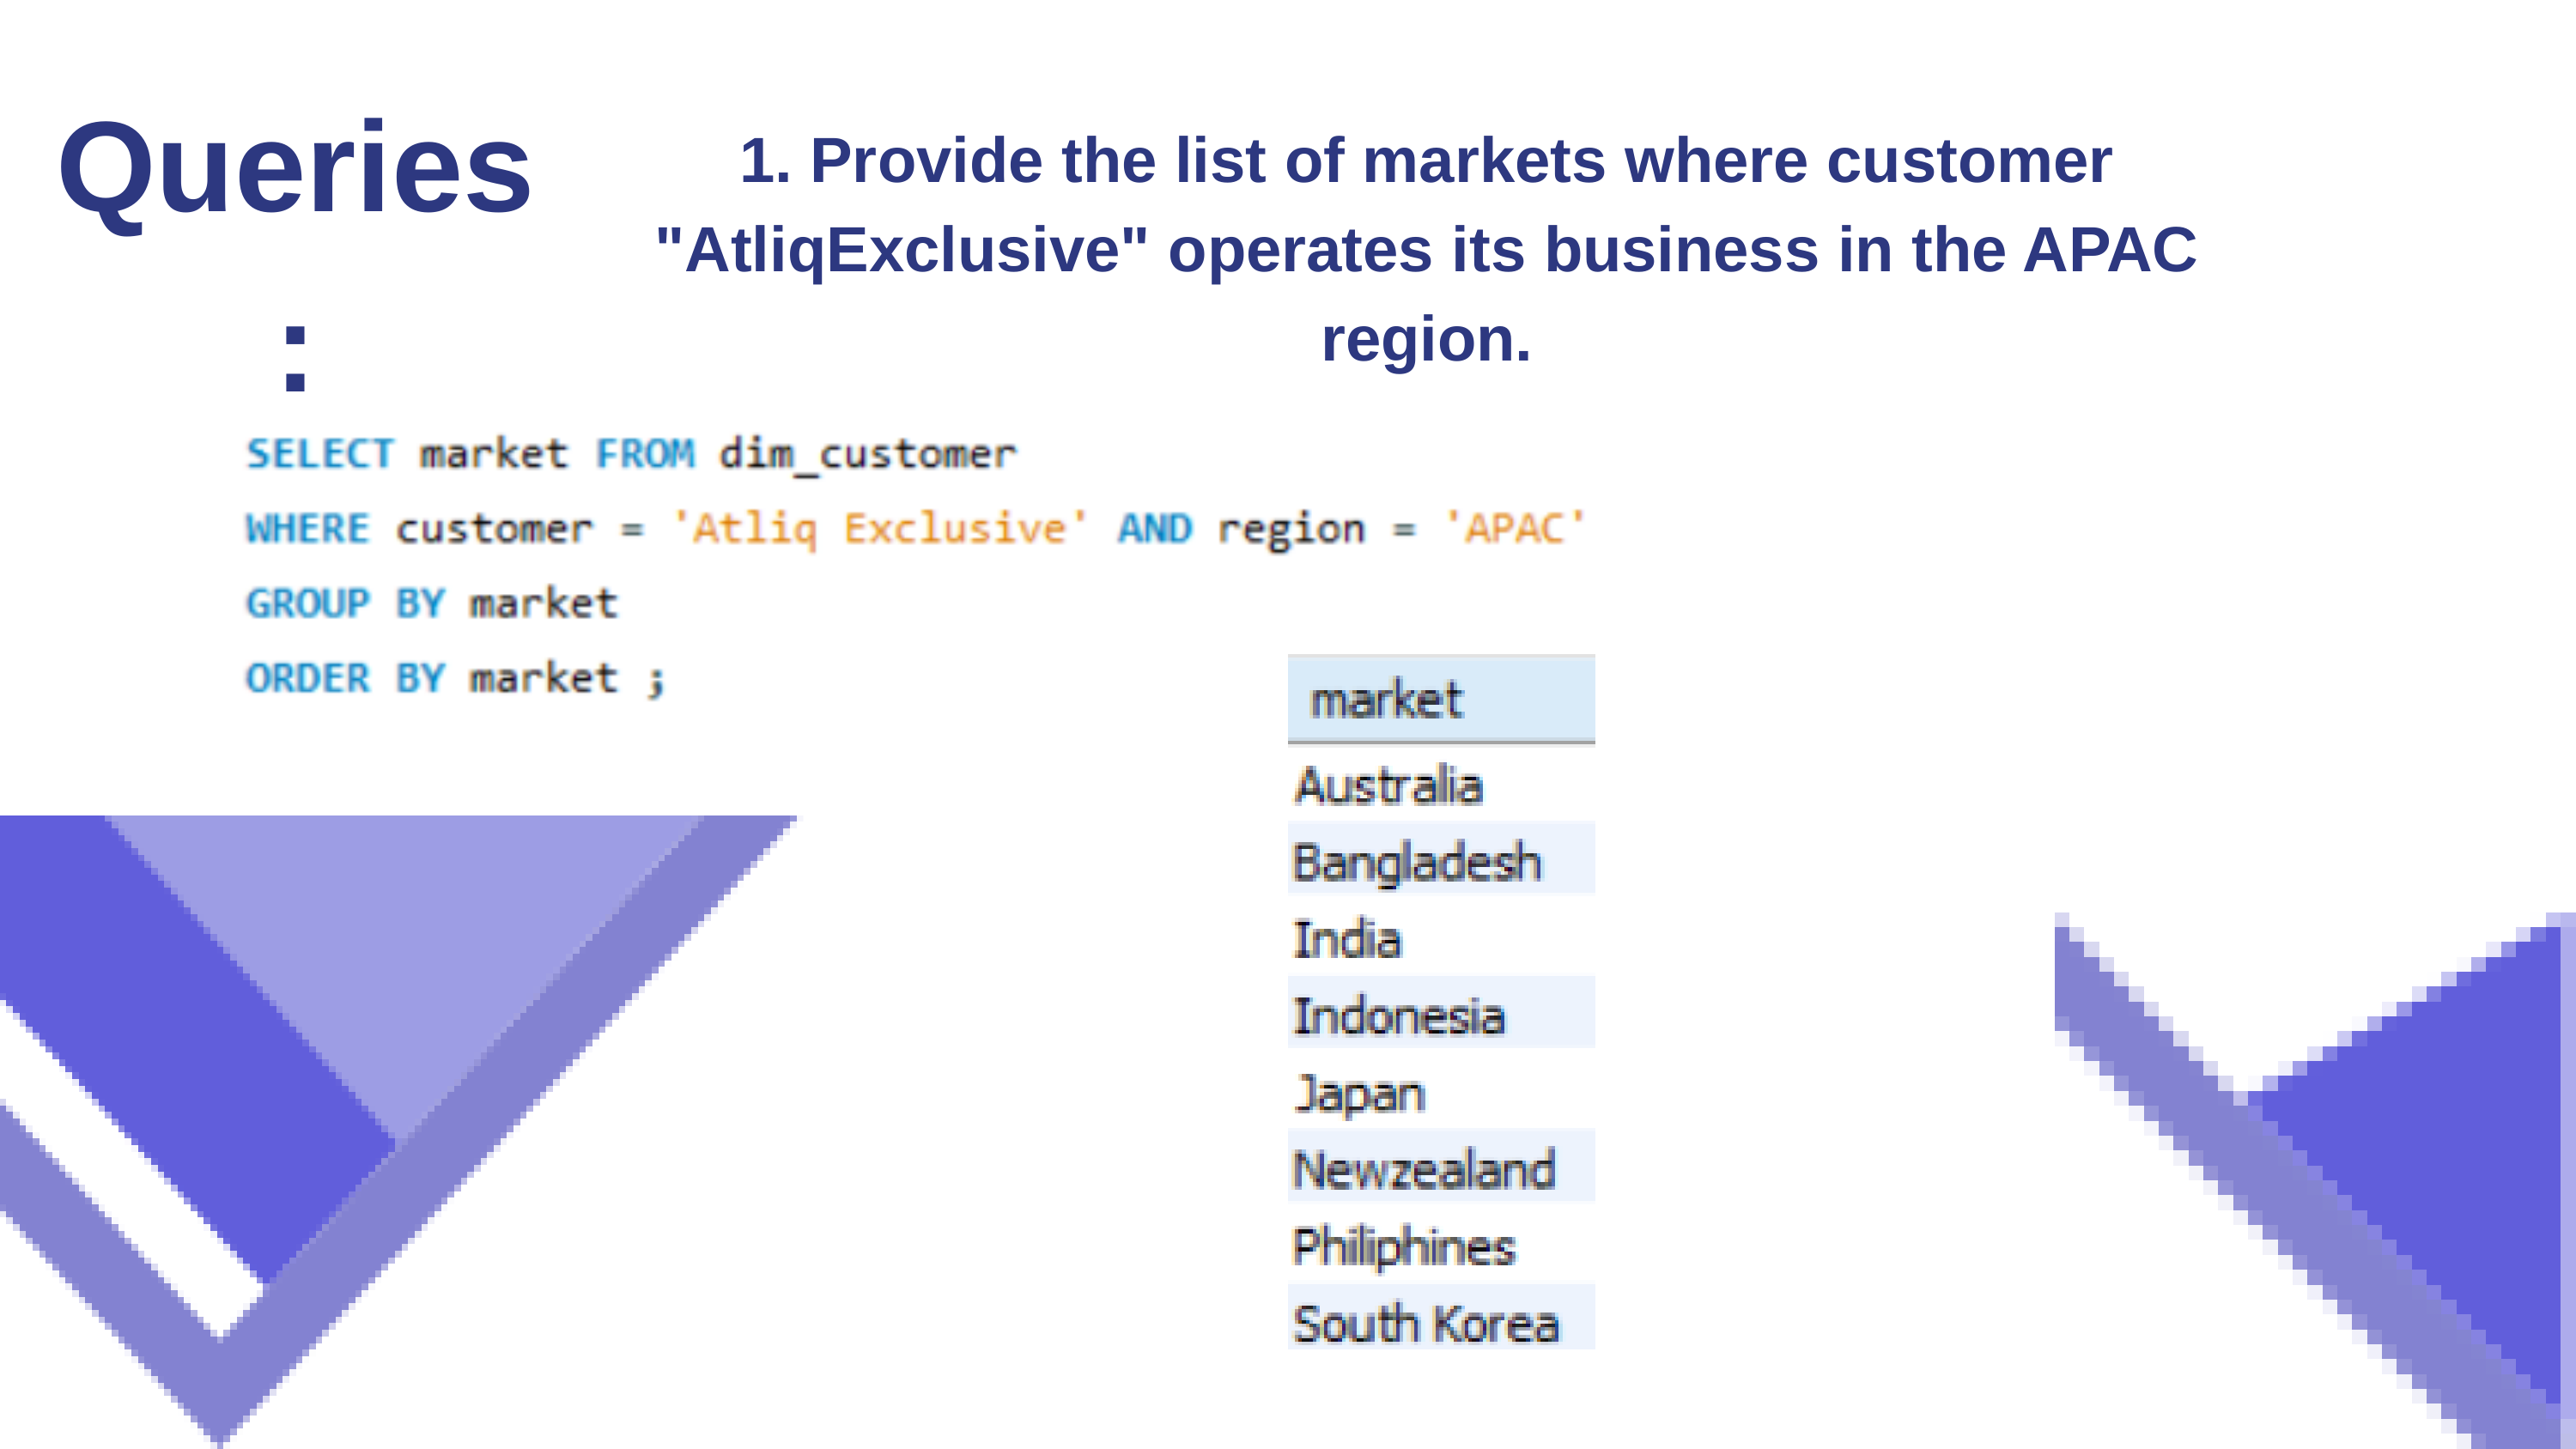

Queries :
1. Provide the list of markets where customer "AtliqExclusive" operates its business in the APAC region.